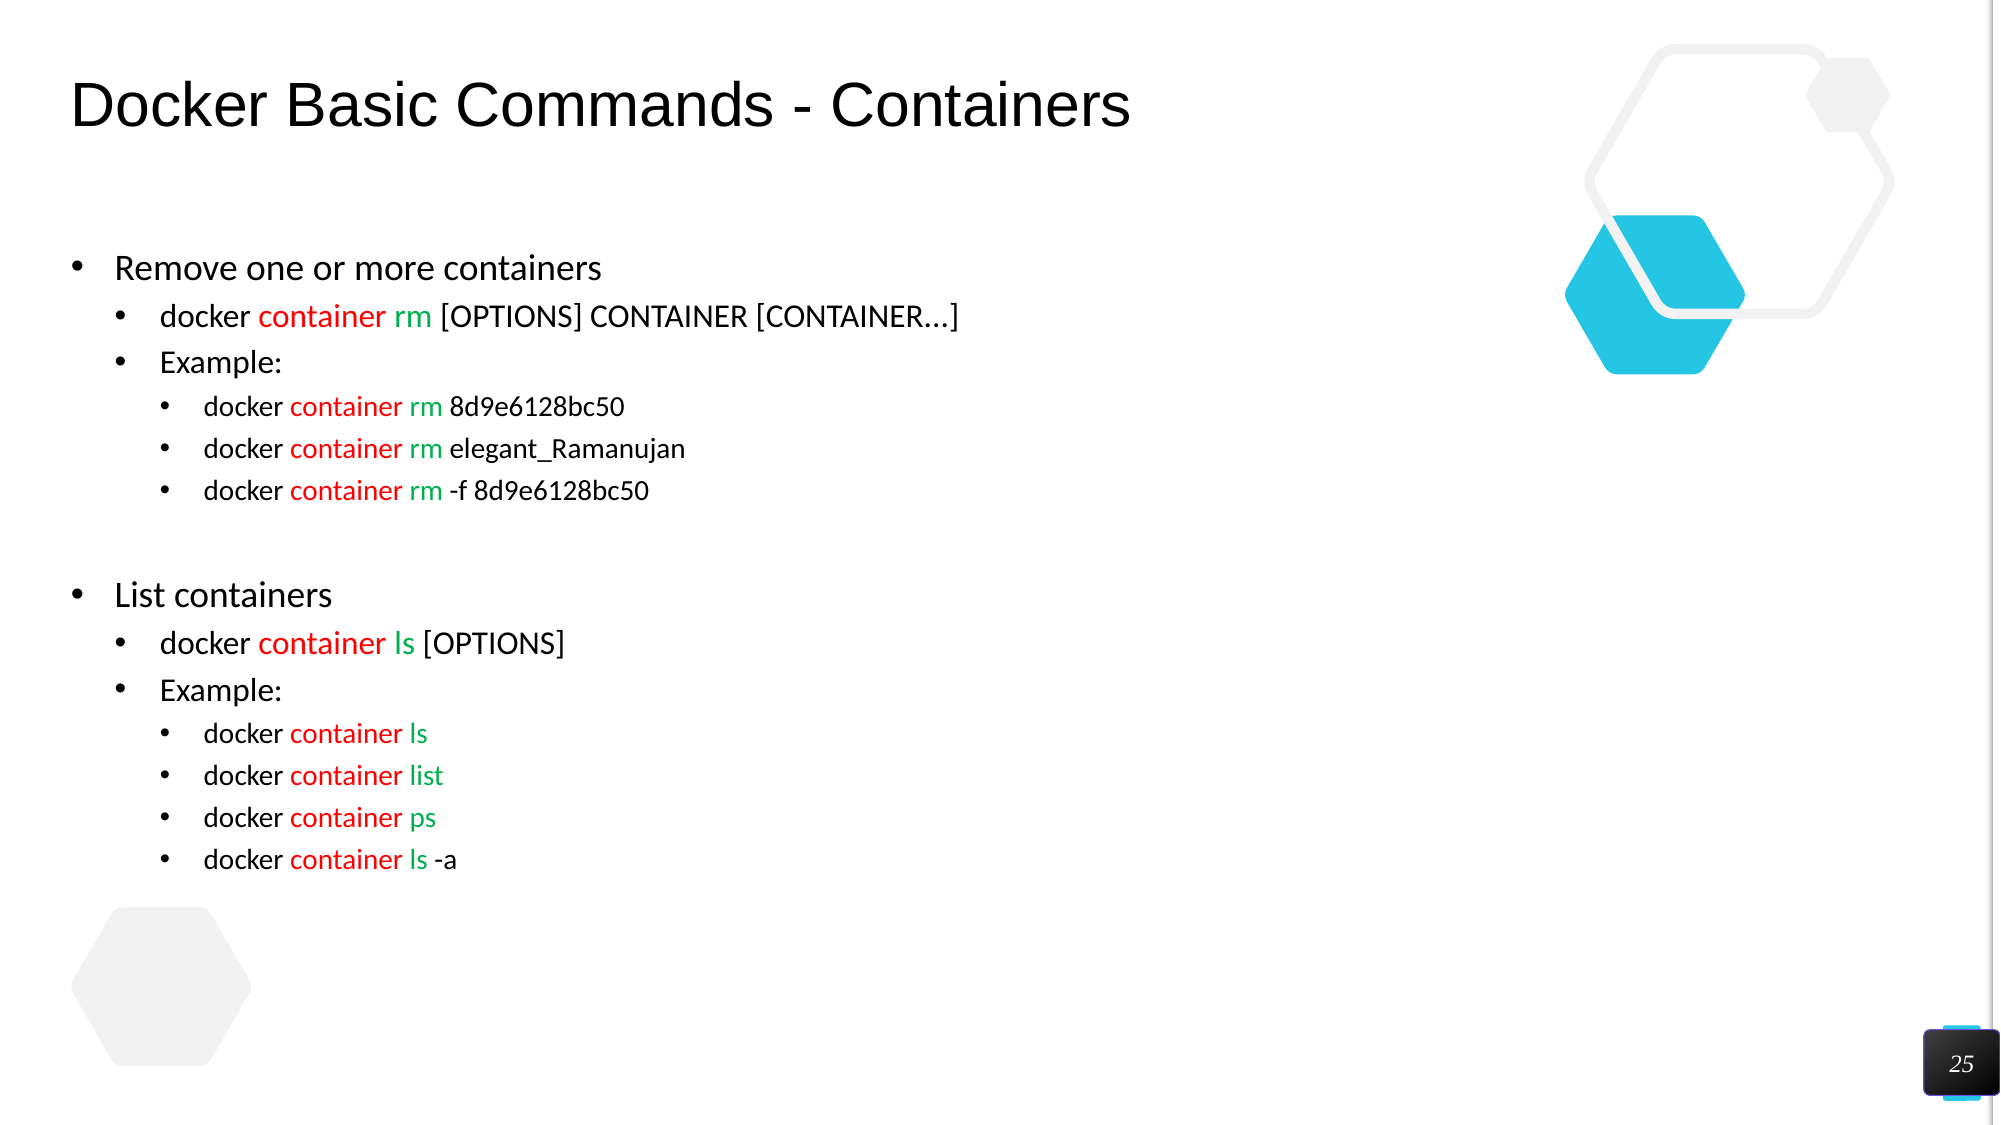

# Docker Basic Commands - Containers
Remove one or more containers
docker container rm [OPTIONS] CONTAINER [CONTAINER...]
Example:
docker container rm 8d9e6128bc50
docker container rm elegant_Ramanujan
docker container rm -f 8d9e6128bc50

List containers
docker container ls [OPTIONS]
Example:
docker container ls
docker container list
docker container ps
docker container ls -a

25